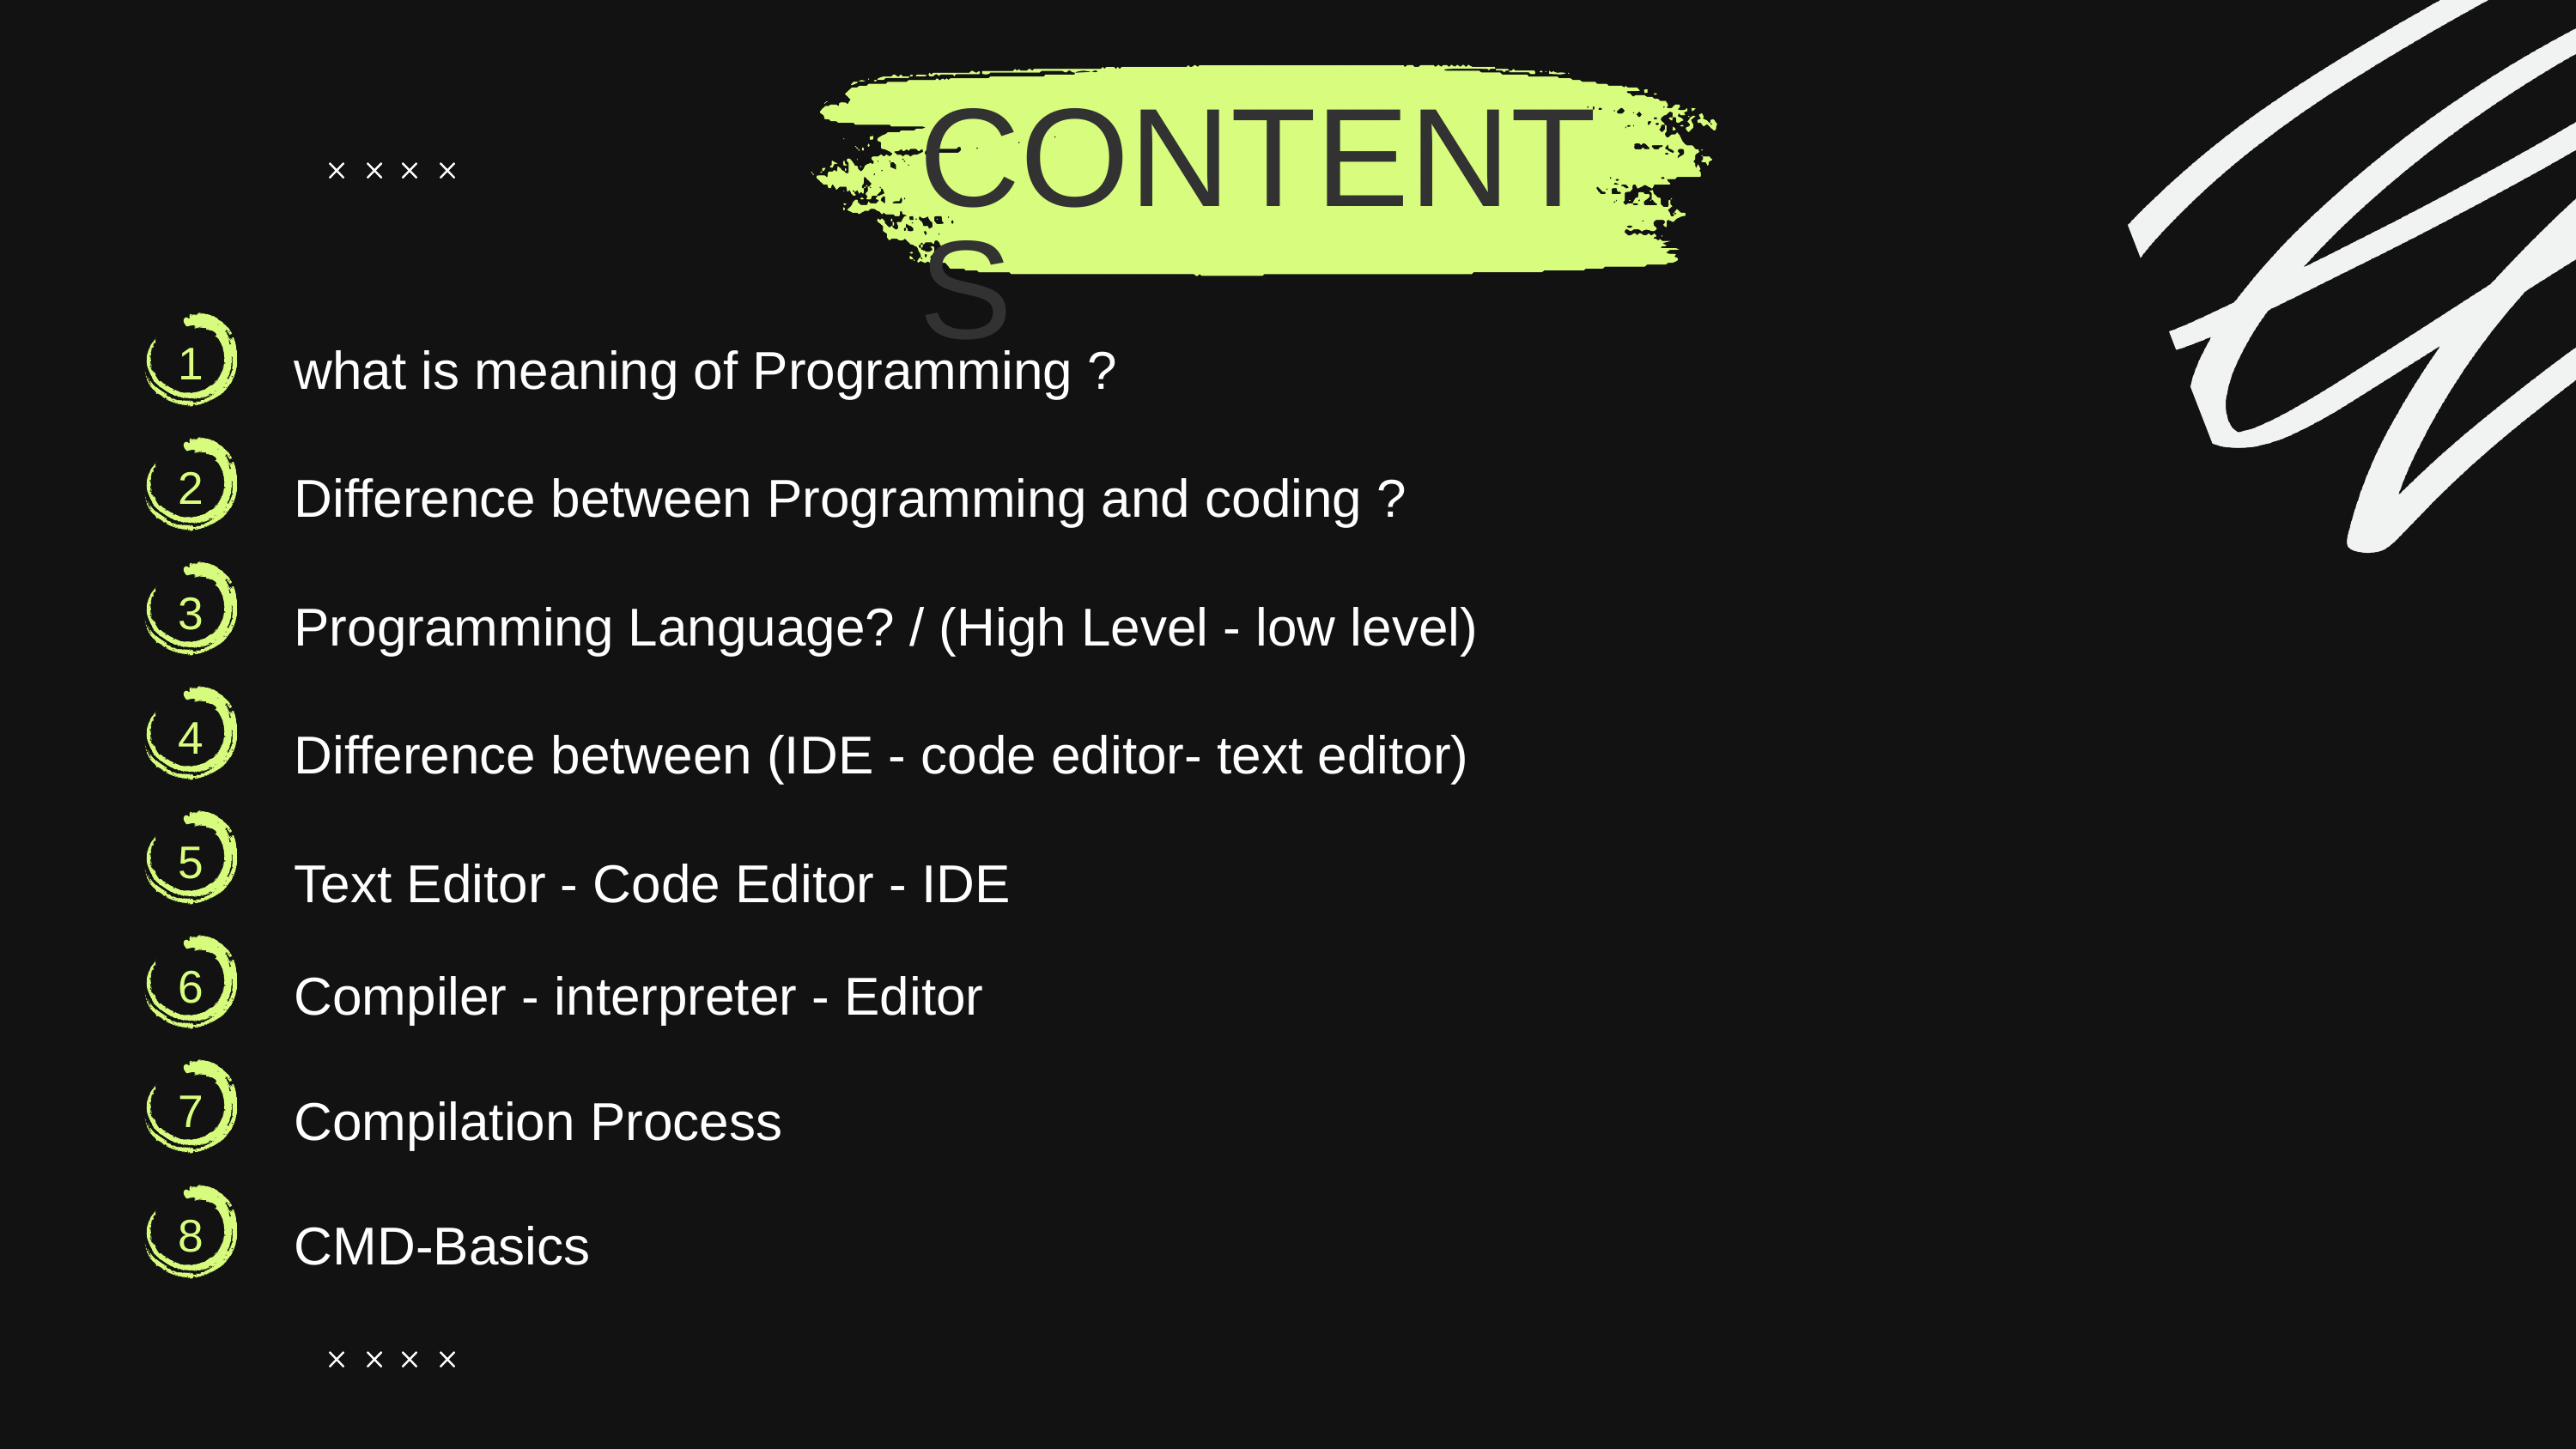

CONTENTS

what is meaning of Programming ?

1
Difference between Programming and coding ?

2
Programming Language? / (High Level - low level)

3
Difference between (IDE - code editor- text editor)

4
Text Editor - Code Editor - IDE

5
Compiler - interpreter - Editor

6
Compilation Process

7
CMD-Basics

8